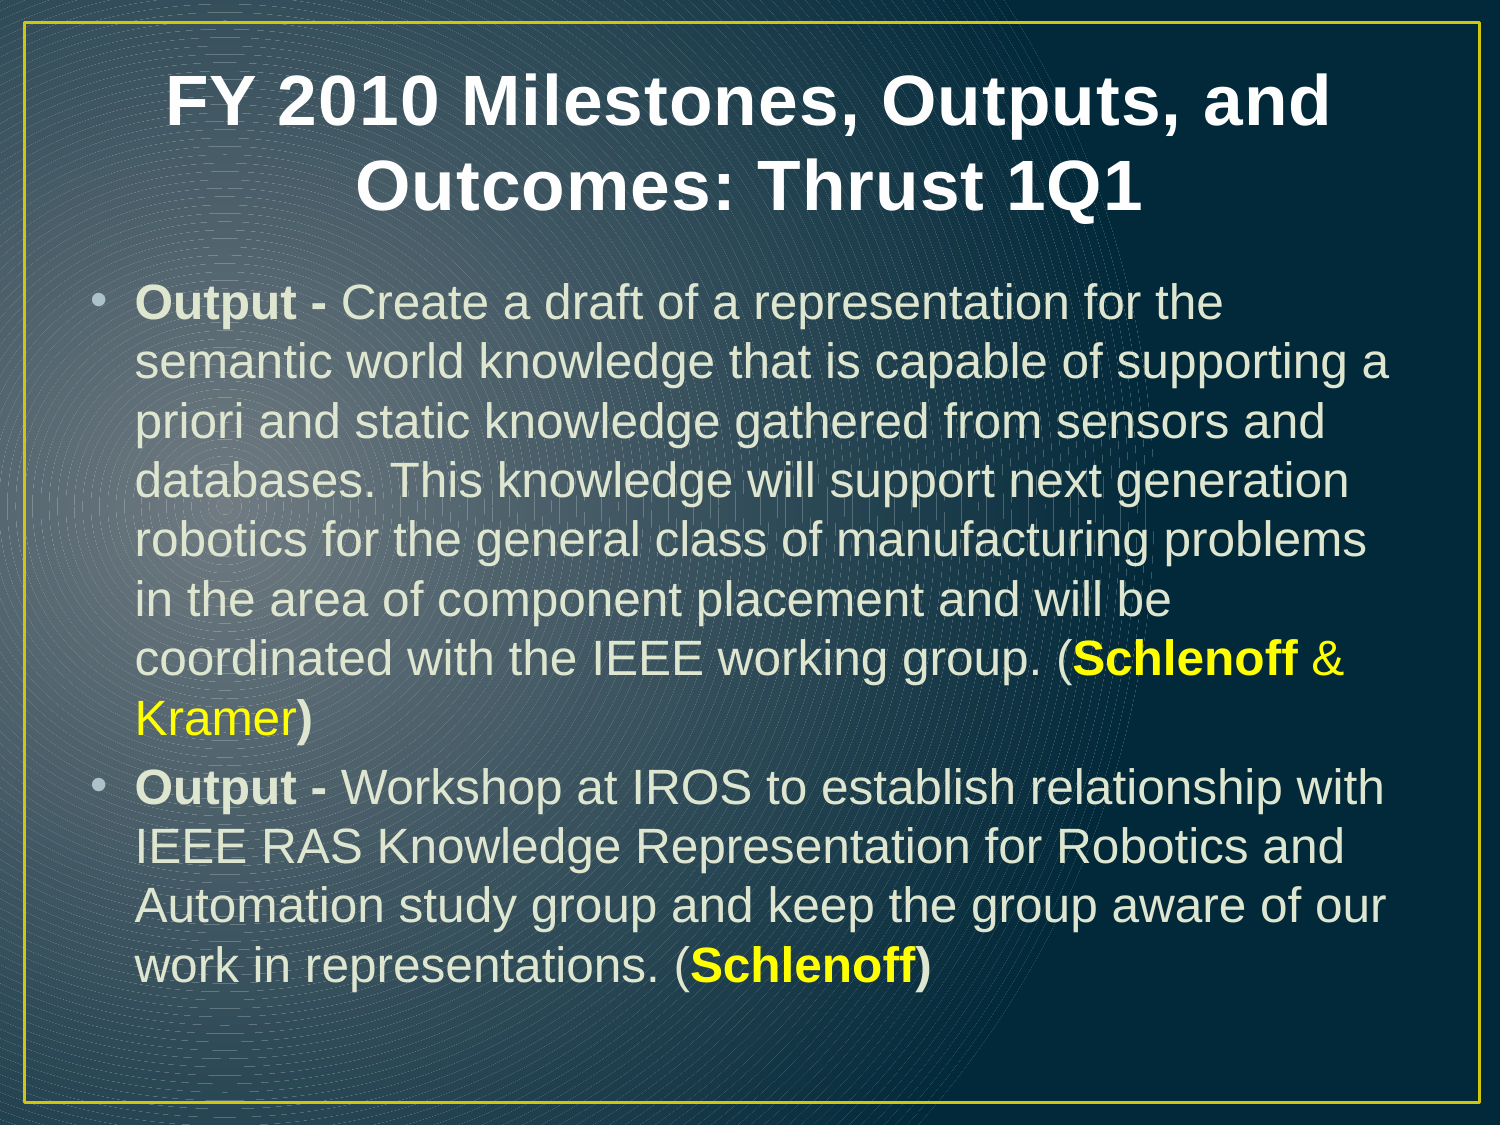

# FY 2010 Milestones, Outputs, and Outcomes: Thrust 1Q1
Output - Create a draft of a representation for the semantic world knowledge that is capable of supporting a priori and static knowledge gathered from sensors and databases. This knowledge will support next generation robotics for the general class of manufacturing problems in the area of component placement and will be coordinated with the IEEE working group. (Schlenoff & Kramer)
Output - Workshop at IROS to establish relationship with IEEE RAS Knowledge Representation for Robotics and Automation study group and keep the group aware of our work in representations. (Schlenoff)